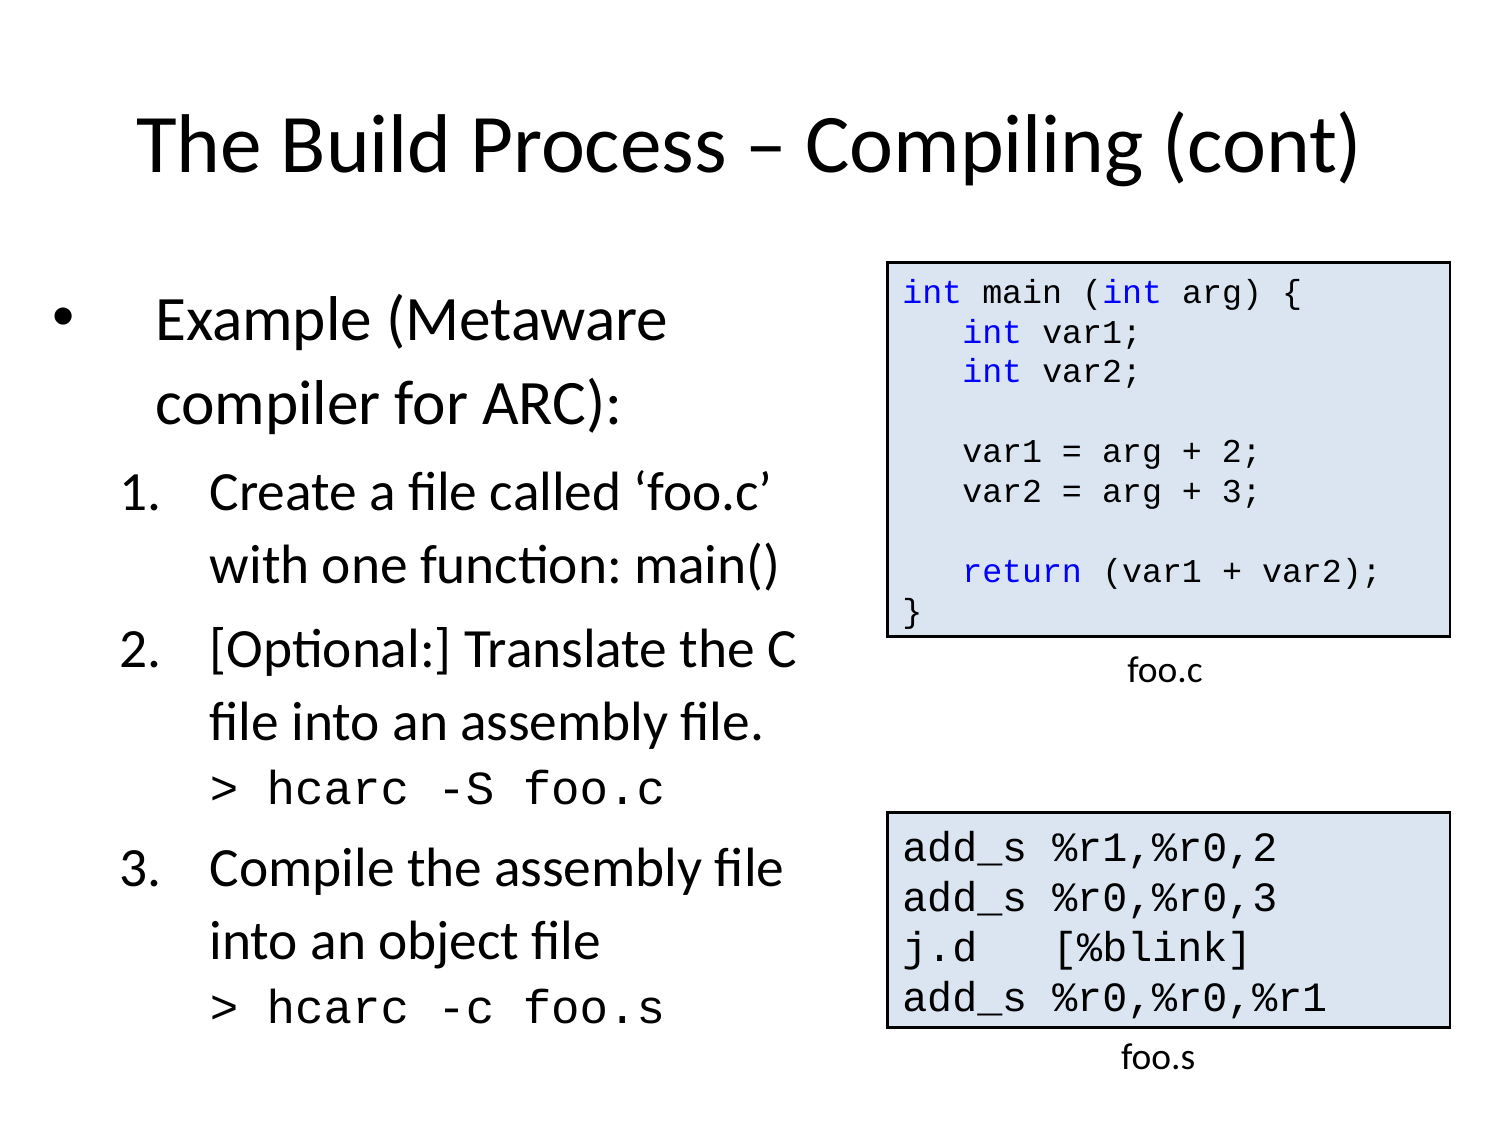

The Build Process – Compiling (cont)
Example (Metaware compiler for ARC):
Create a file called ‘foo.c’ with one function: main()
[Optional:] Translate the C file into an assembly file.
> hcarc -S foo.c
Compile the assembly file into an object file
> hcarc -c foo.s
int main (int arg) {
   int var1;
   int var2;

   var1 = arg + 2;
   var2 = arg + 3;

   return (var1 + var2);
}
foo.c
add_s	%r1,%r0,2
add_s	%r0,%r0,3
j.d	[%blink]
add_s	%r0,%r0,%r1
foo.s